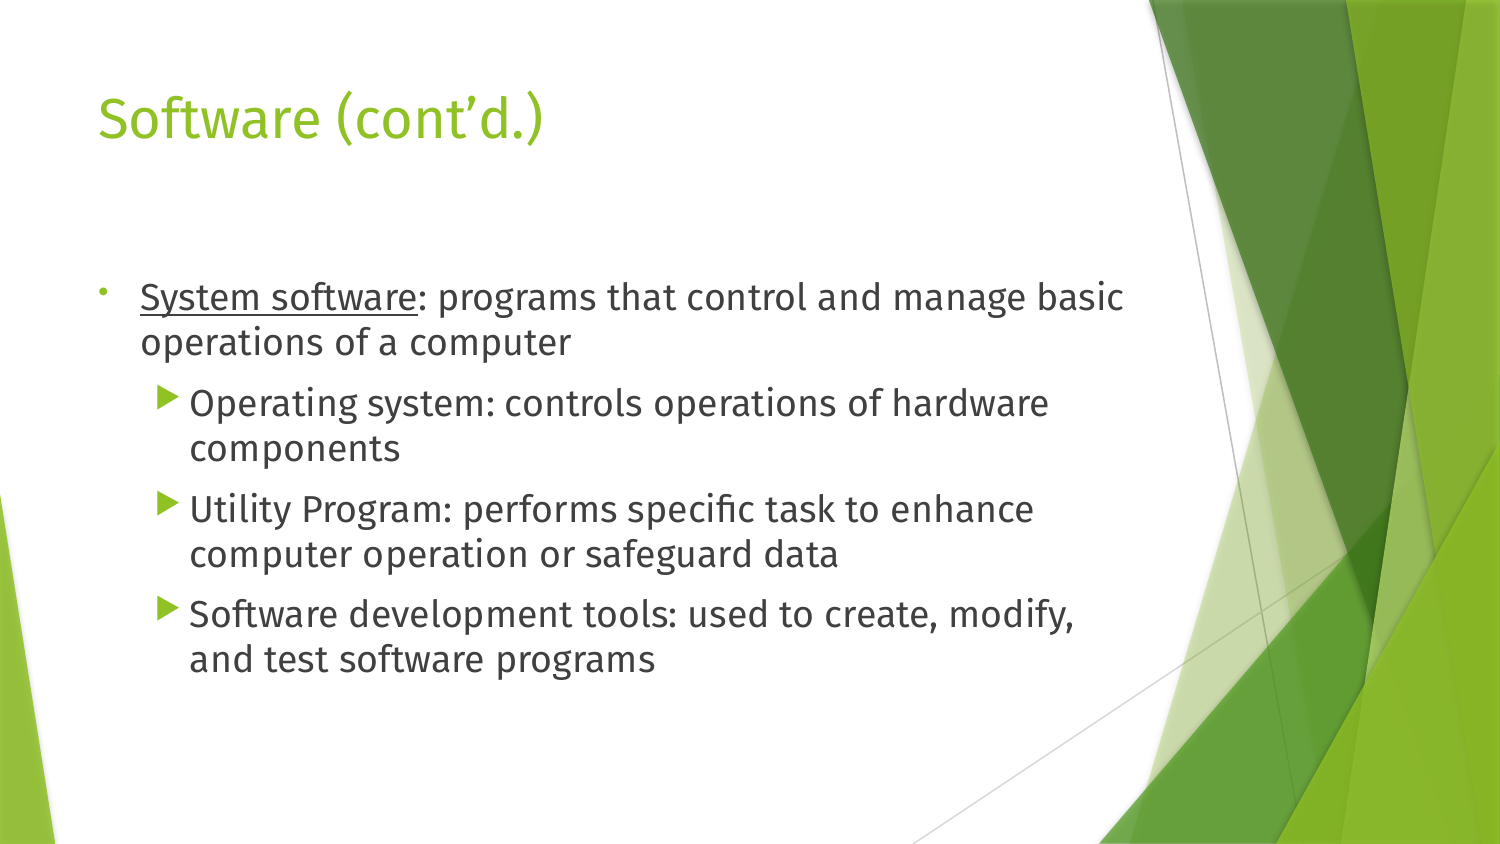

# Software (cont’d.)
System software: programs that control and manage basic operations of a computer
Operating system: controls operations of hardware components
Utility Program: performs specific task to enhance computer operation or safeguard data
Software development tools: used to create, modify, and test software programs